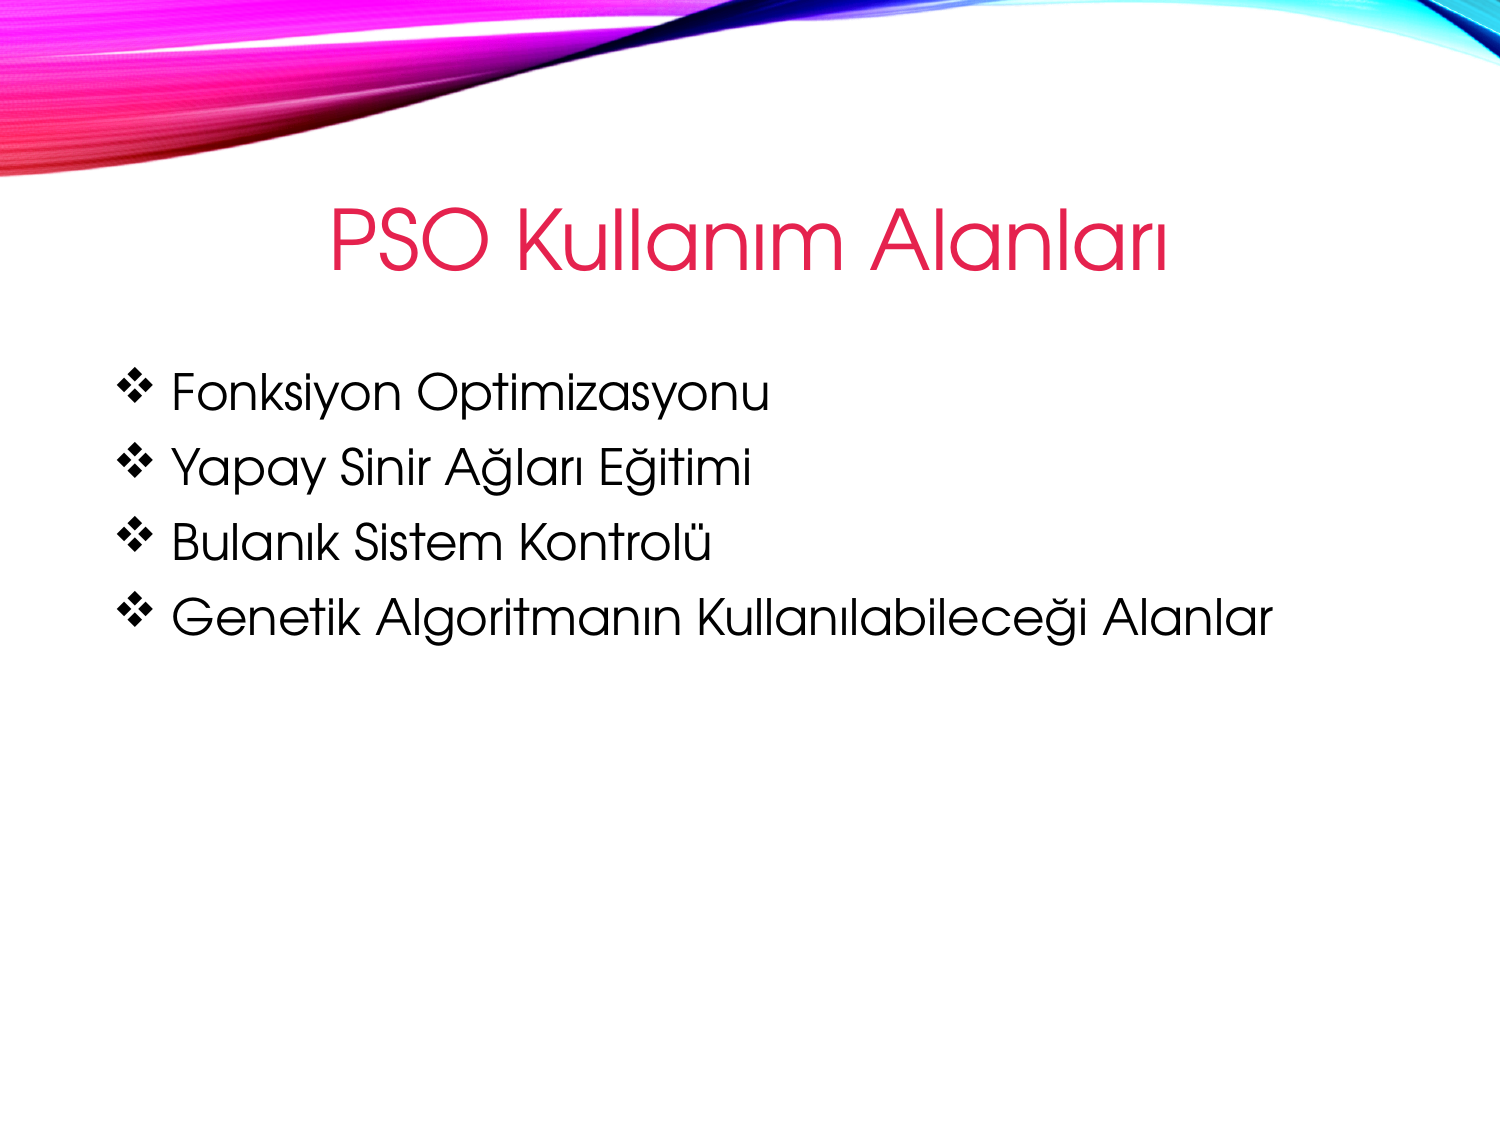

# PSO Kullanım Alanları
 Fonksiyon Optimizasyonu
 Yapay Sinir Ağları Eğitimi
 Bulanık Sistem Kontrolü
 Genetik Algoritmanın Kullanılabileceği Alanlar